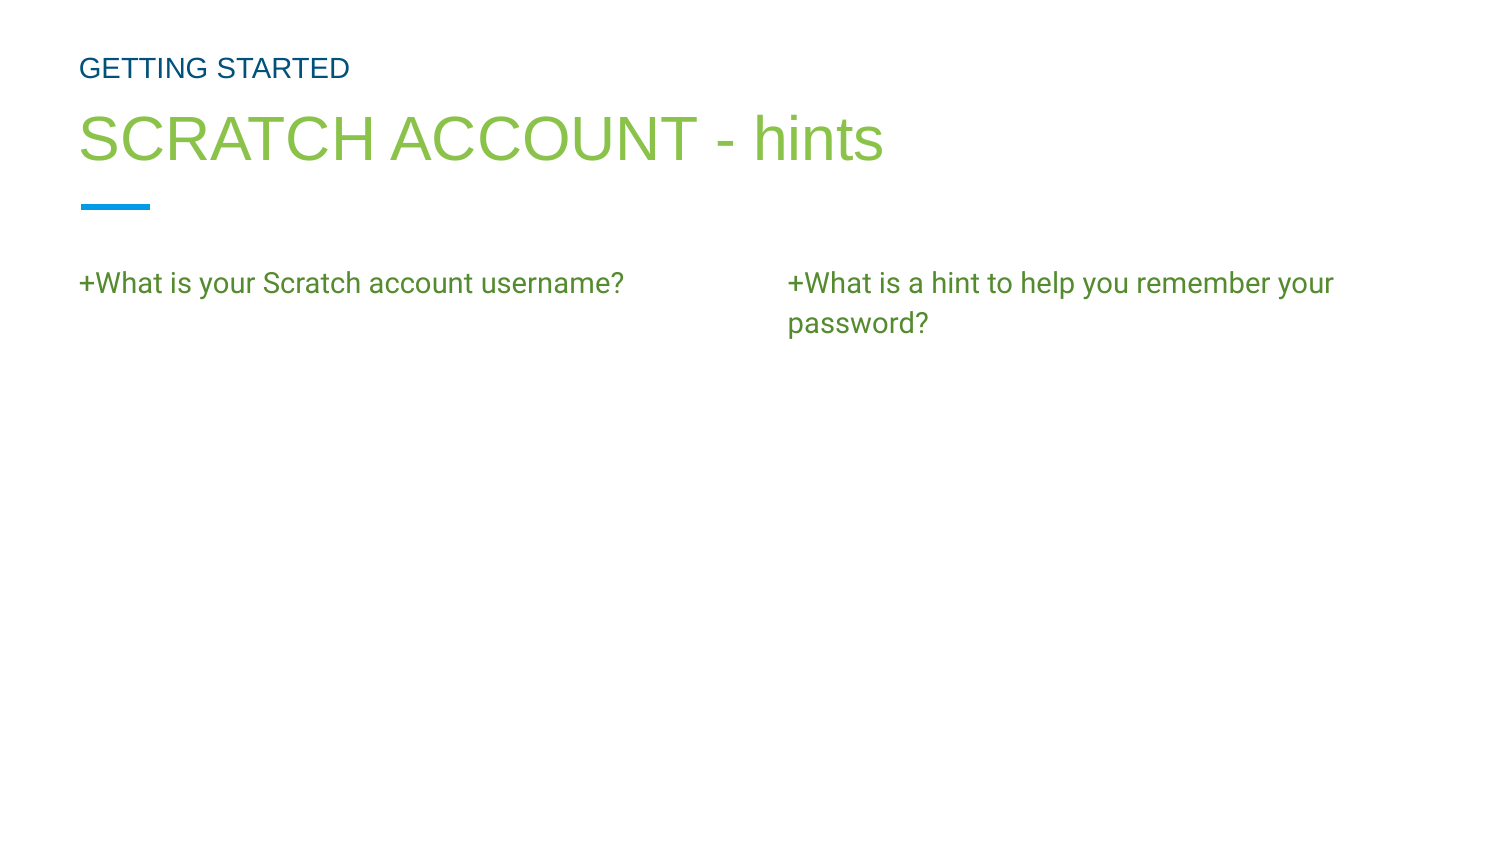

GETTING STARTED
# SCRATCH ACCOUNT - hints
+What is your Scratch account username?
+What is a hint to help you remember your password?